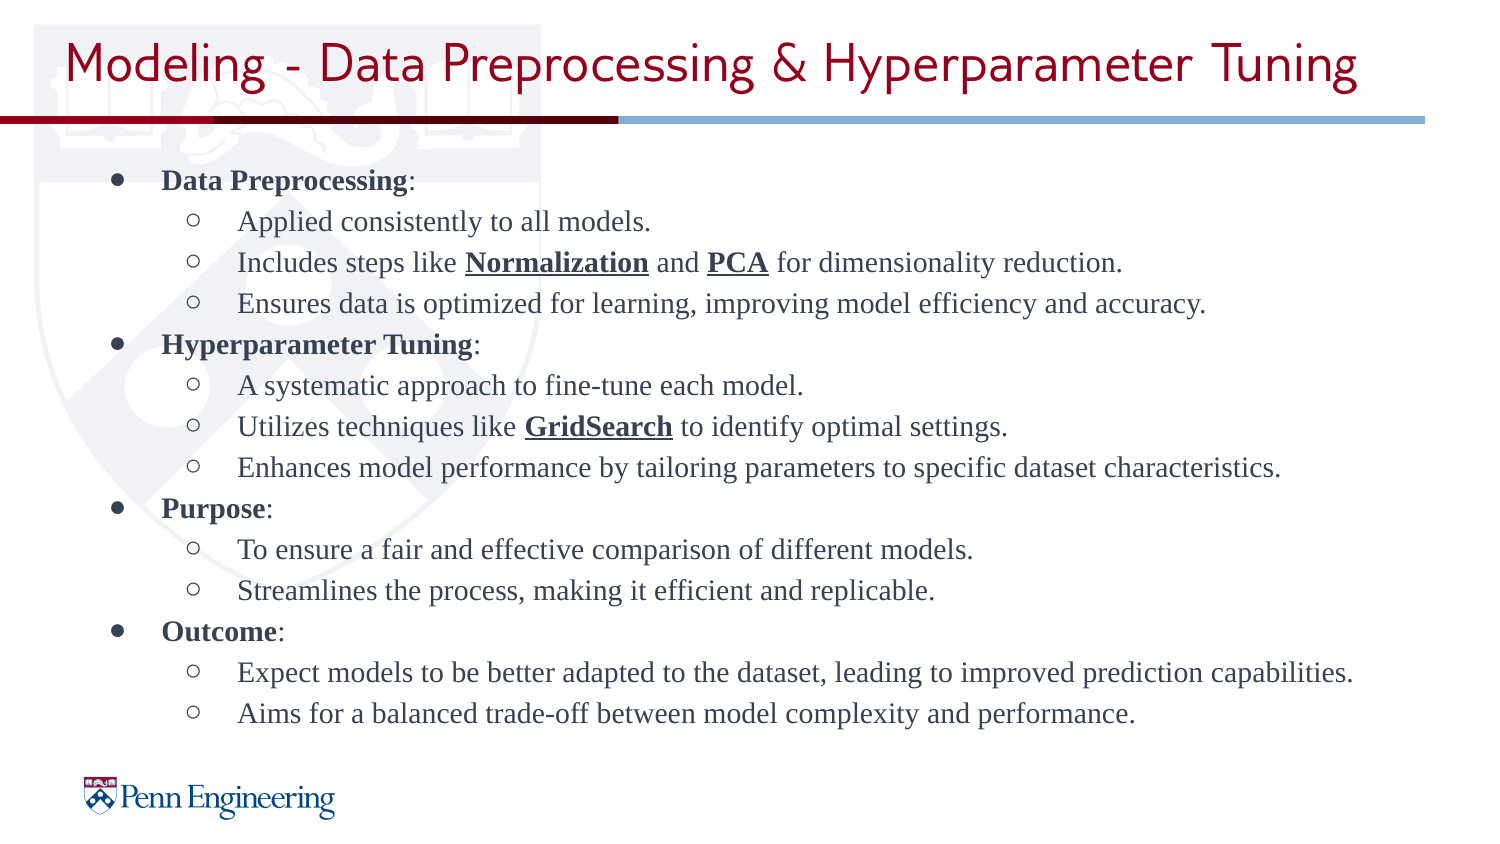

# Modeling - Data Preprocessing & Hyperparameter Tuning
Data Preprocessing:
Applied consistently to all models.
Includes steps like Normalization and PCA for dimensionality reduction.
Ensures data is optimized for learning, improving model efficiency and accuracy.
Hyperparameter Tuning:
A systematic approach to fine-tune each model.
Utilizes techniques like GridSearch to identify optimal settings.
Enhances model performance by tailoring parameters to specific dataset characteristics.
Purpose:
To ensure a fair and effective comparison of different models.
Streamlines the process, making it efficient and replicable.
Outcome:
Expect models to be better adapted to the dataset, leading to improved prediction capabilities.
Aims for a balanced trade-off between model complexity and performance.